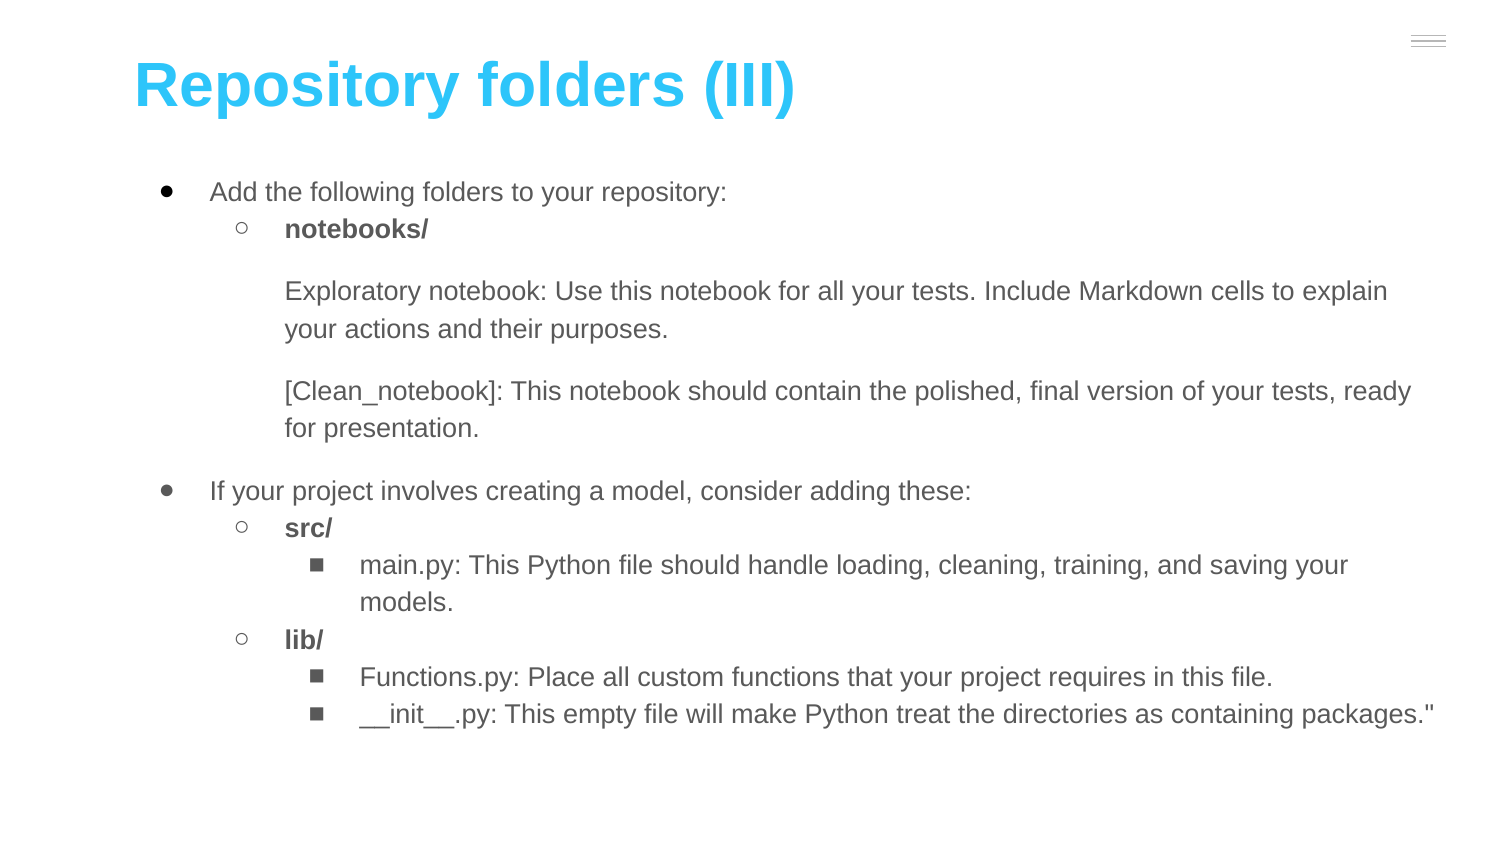

Repository folders (III)

Add the following folders to your repository:
notebooks/
Exploratory notebook: Use this notebook for all your tests. Include Markdown cells to explain your actions and their purposes.
[Clean_notebook]: This notebook should contain the polished, final version of your tests, ready for presentation.
If your project involves creating a model, consider adding these:
src/
main.py: This Python file should handle loading, cleaning, training, and saving your models.
lib/
Functions.py: Place all custom functions that your project requires in this file.
__init__.py: This empty file will make Python treat the directories as containing packages."